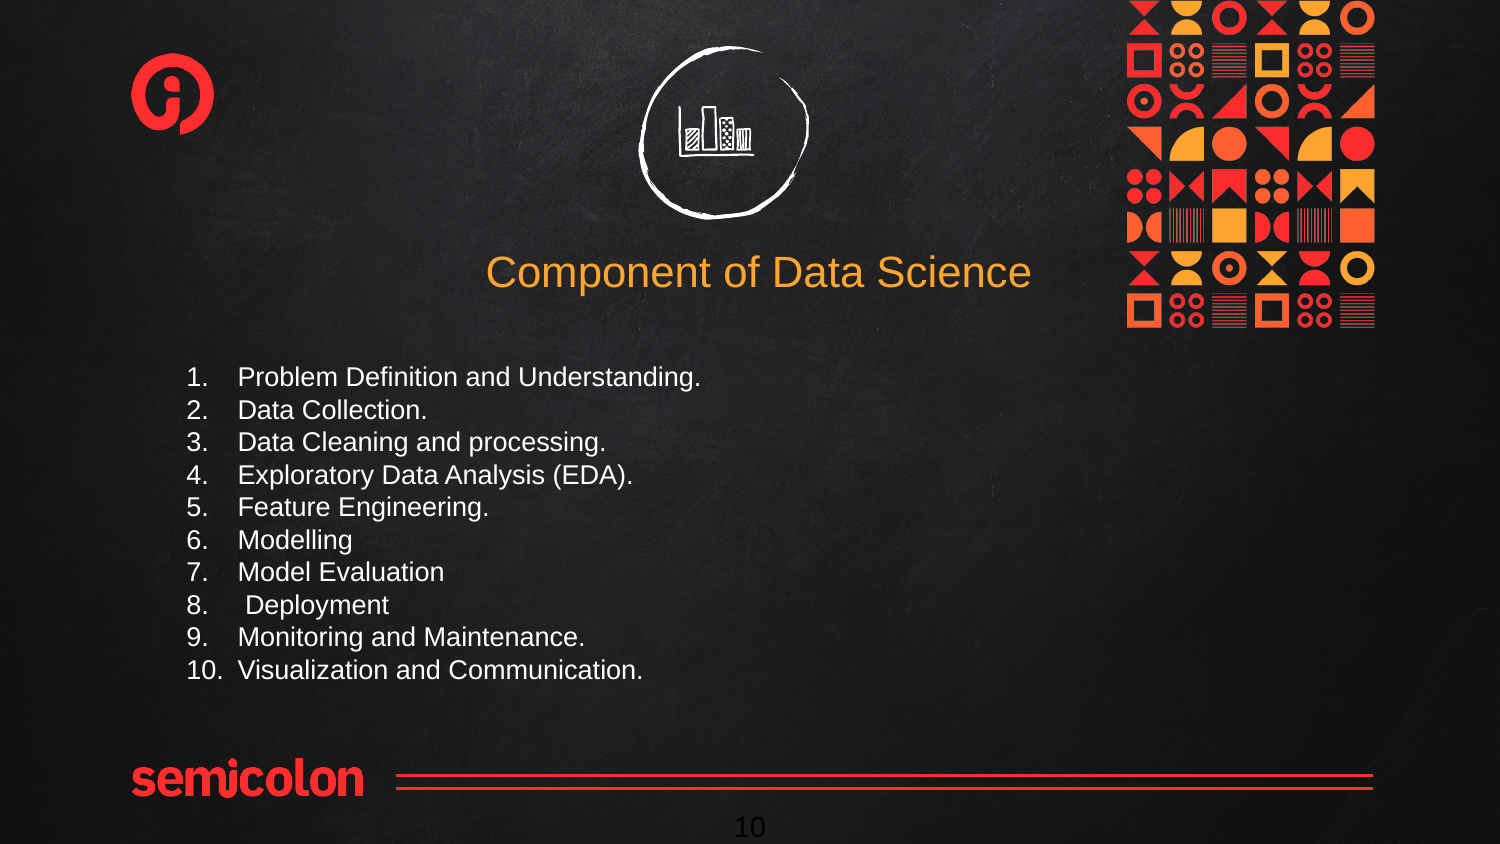

Component of Data Science

Problem Definition and Understanding.
Data Collection.
Data Cleaning and processing.
Exploratory Data Analysis (EDA).
Feature Engineering.
Modelling
Model Evaluation
 Deployment
Monitoring and Maintenance.
Visualization and Communication.
10